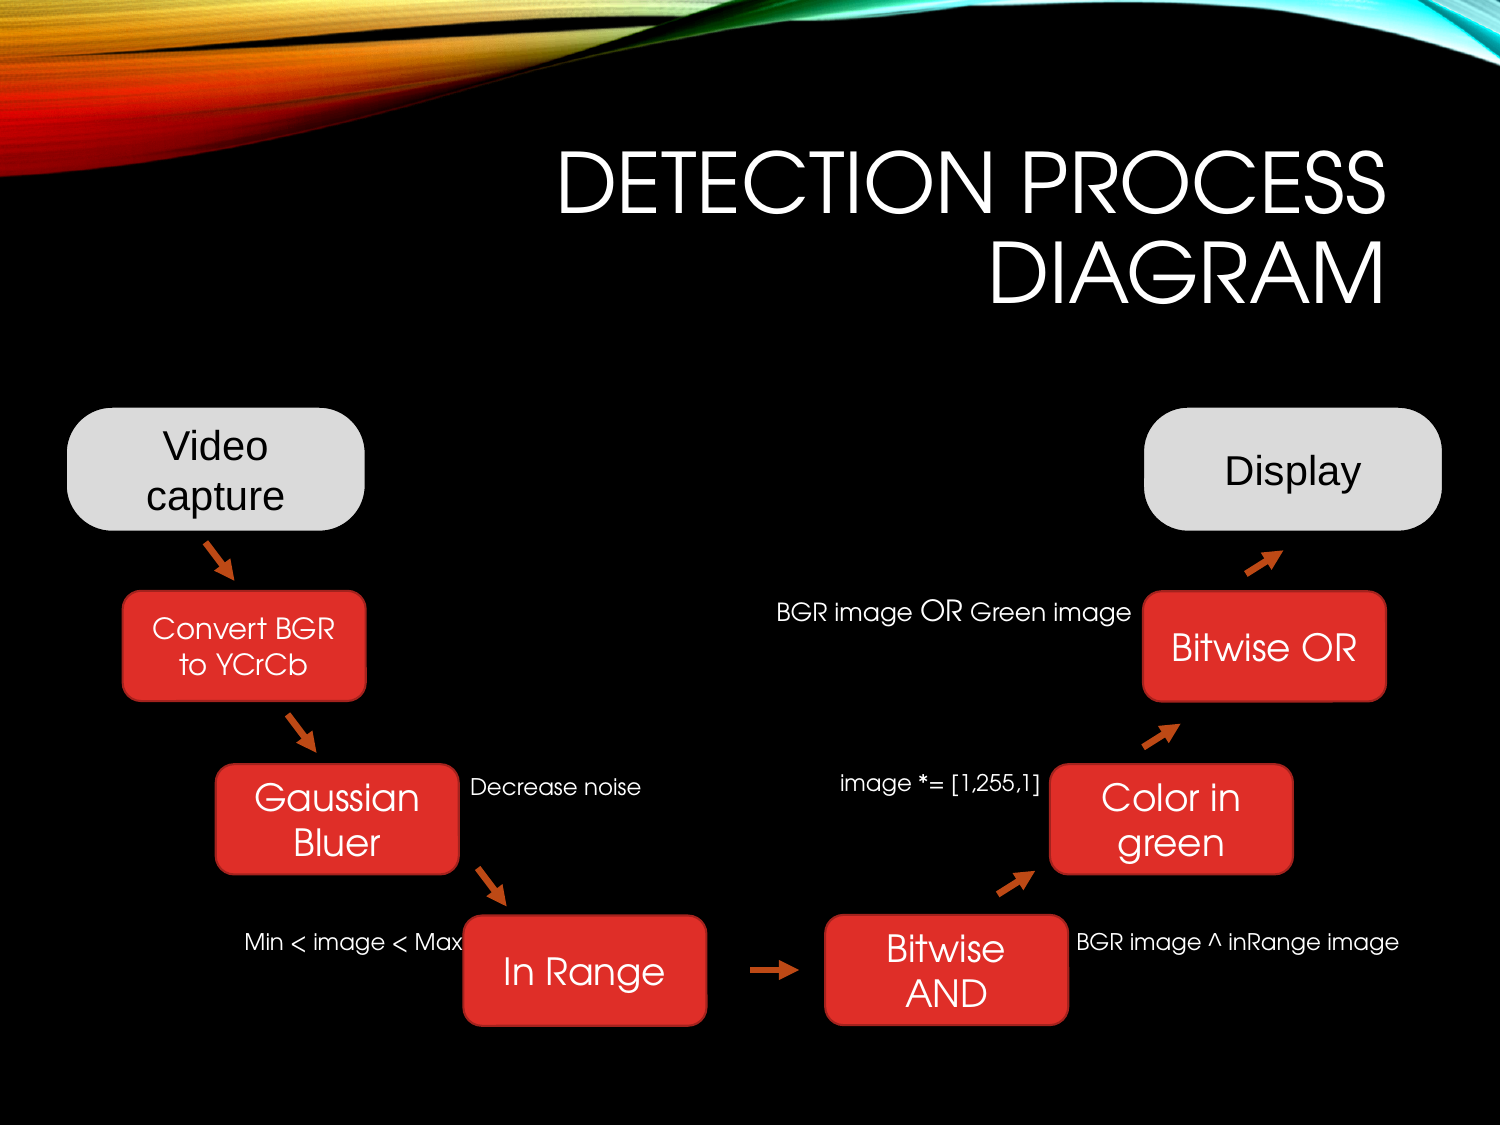

# Detection Process Diagram
Display
Video capture
BGR image OR Green image
Convert BGR to YCrCb
Bitwise OR
image *= [1,255,1]
Gaussian Bluer
Color in green
Decrease noise
Bitwise AND
In Range
Min < image < Max
BGR image ^ inRange image